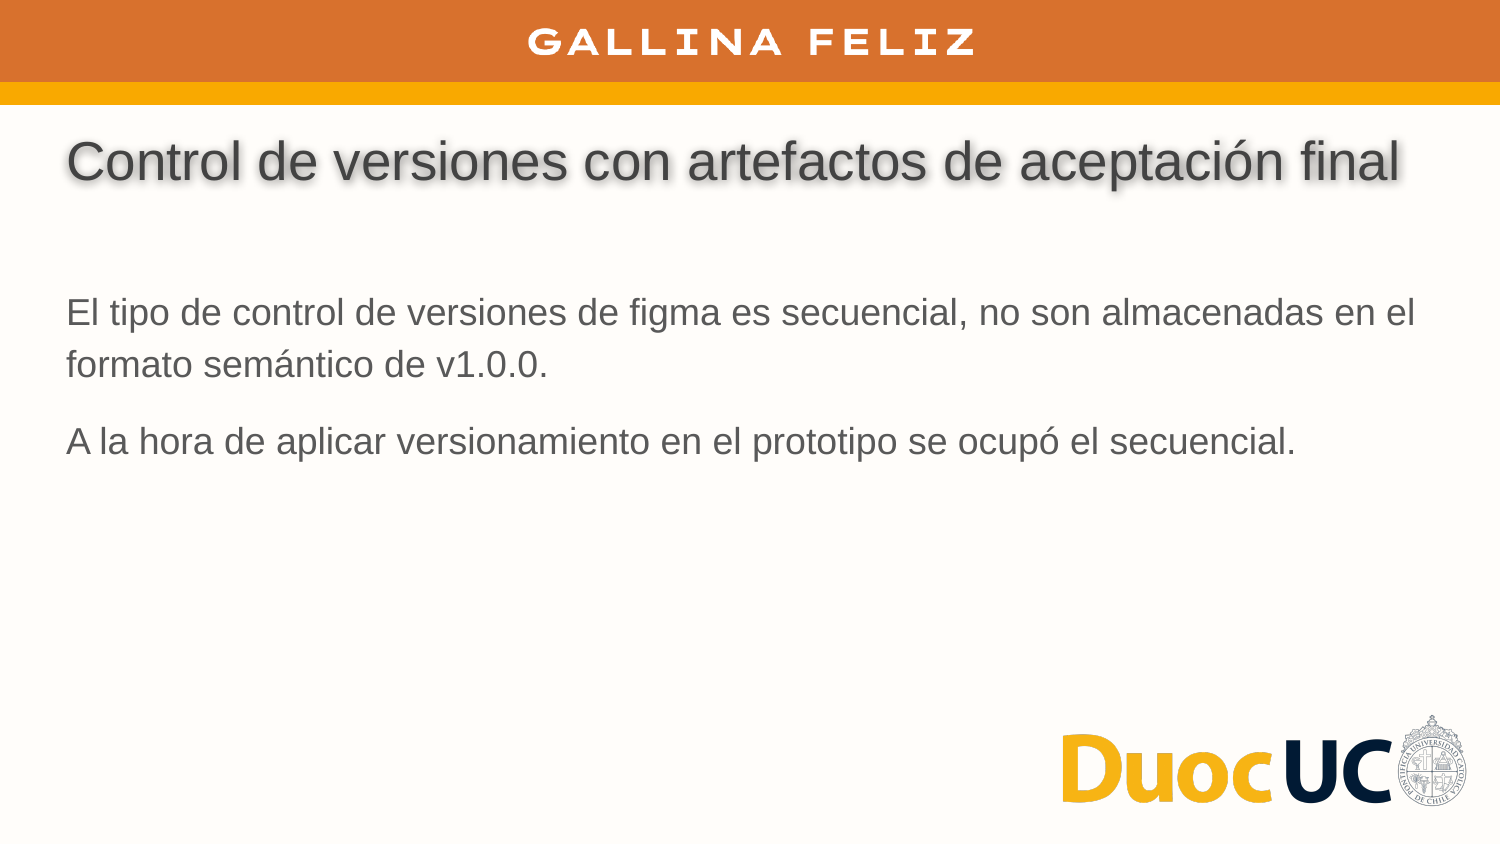

# Control de versiones con artefactos de aceptación final
El tipo de control de versiones de figma es secuencial, no son almacenadas en el formato semántico de v1.0.0.
A la hora de aplicar versionamiento en el prototipo se ocupó el secuencial.